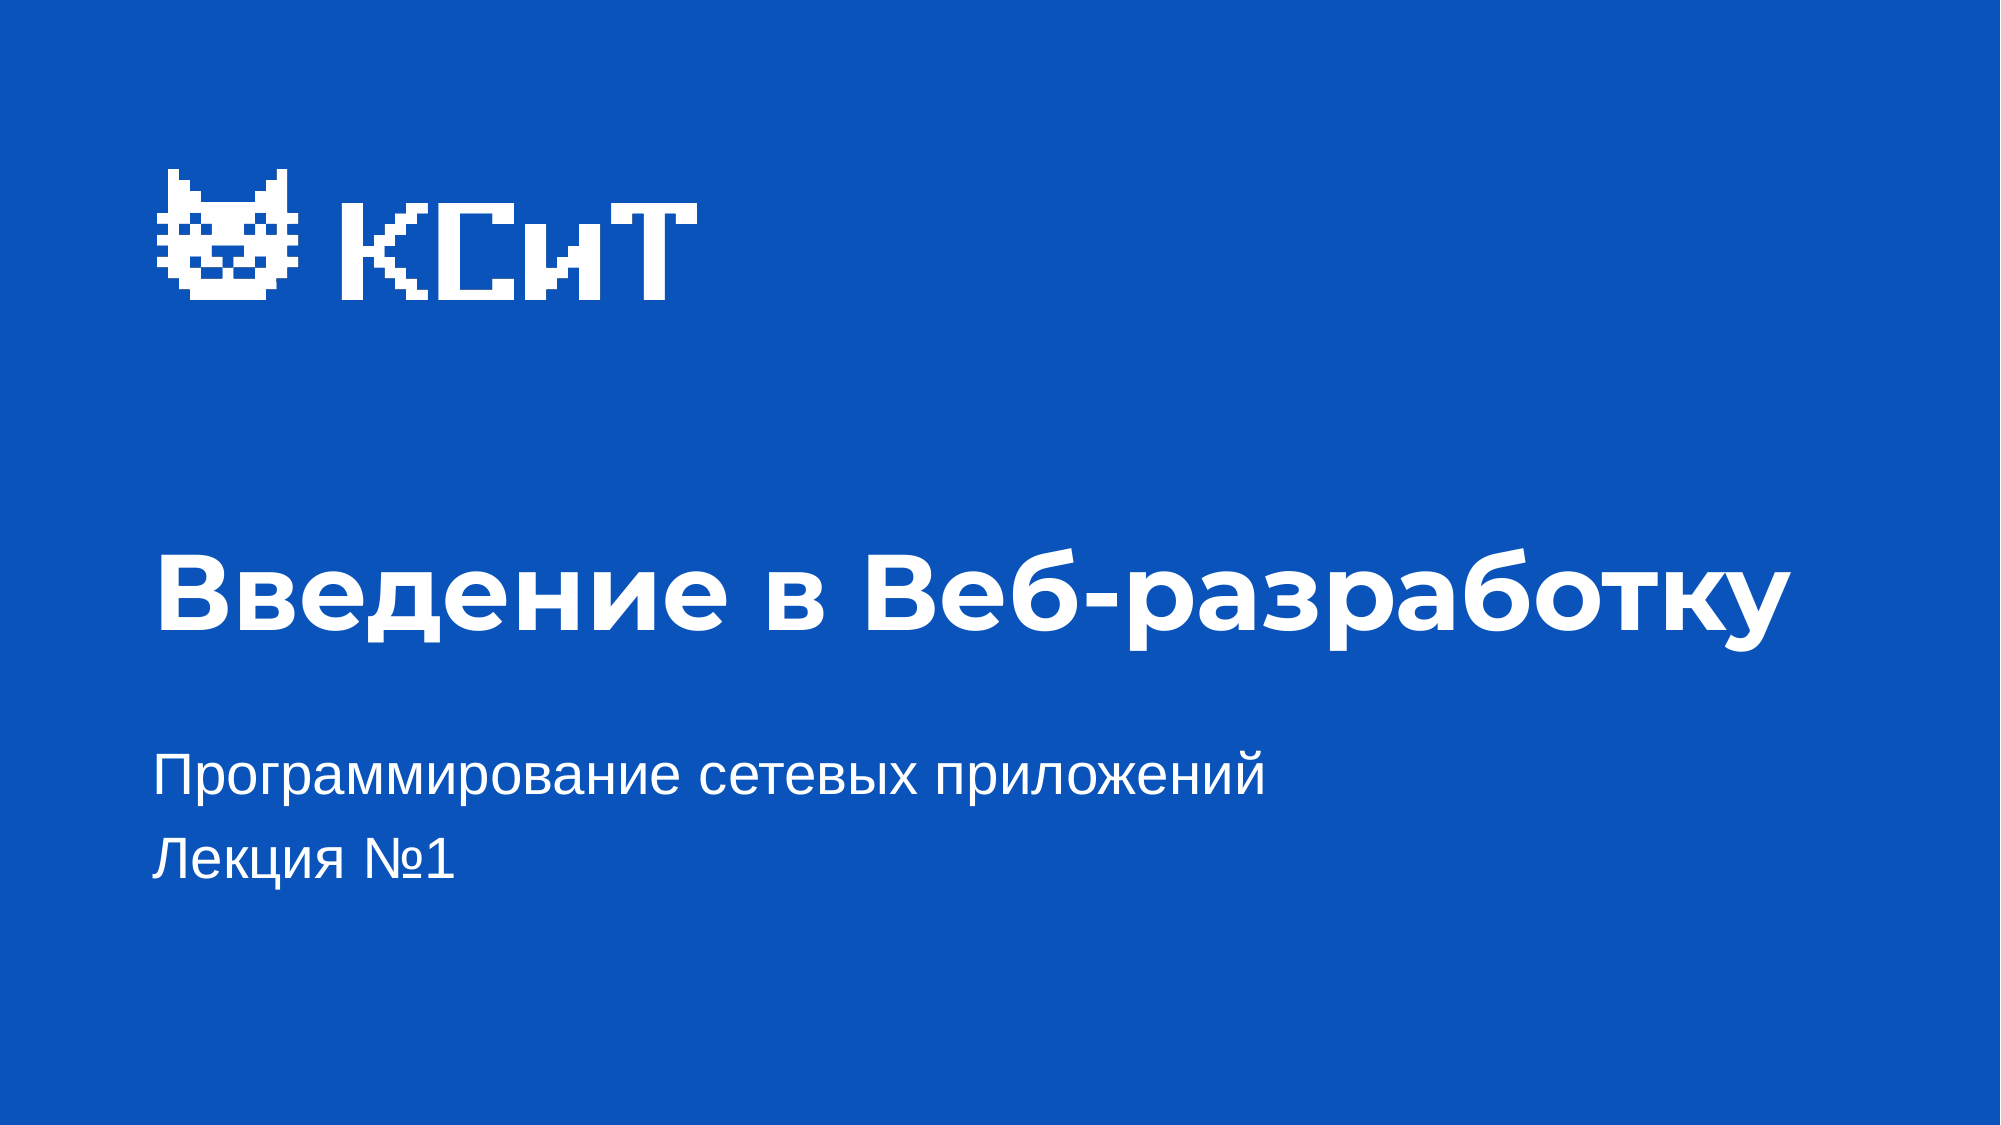

# Введение в Веб-разработку
Программирование сетевых приложений
Лекция №1